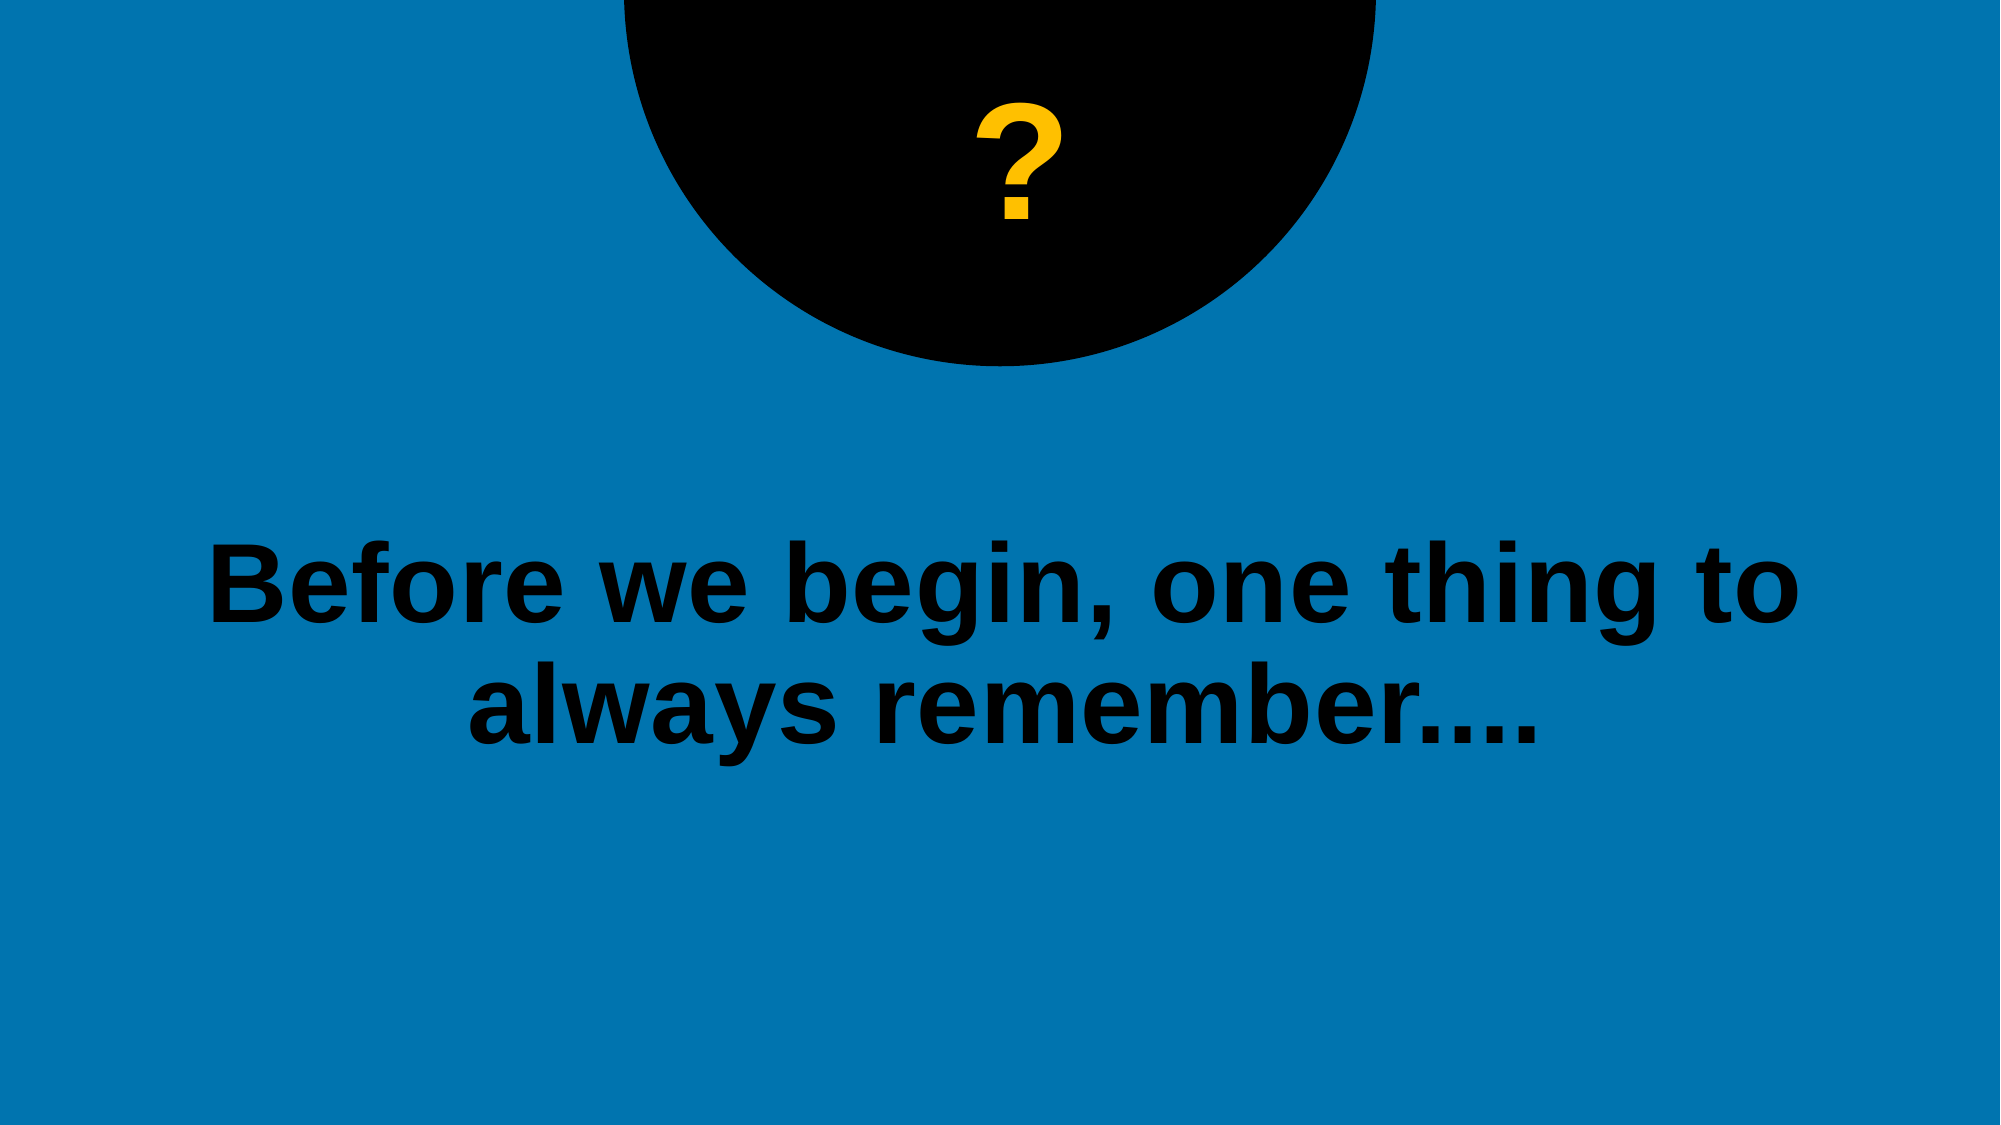

?
# Before we begin, one thing to always remember....
4